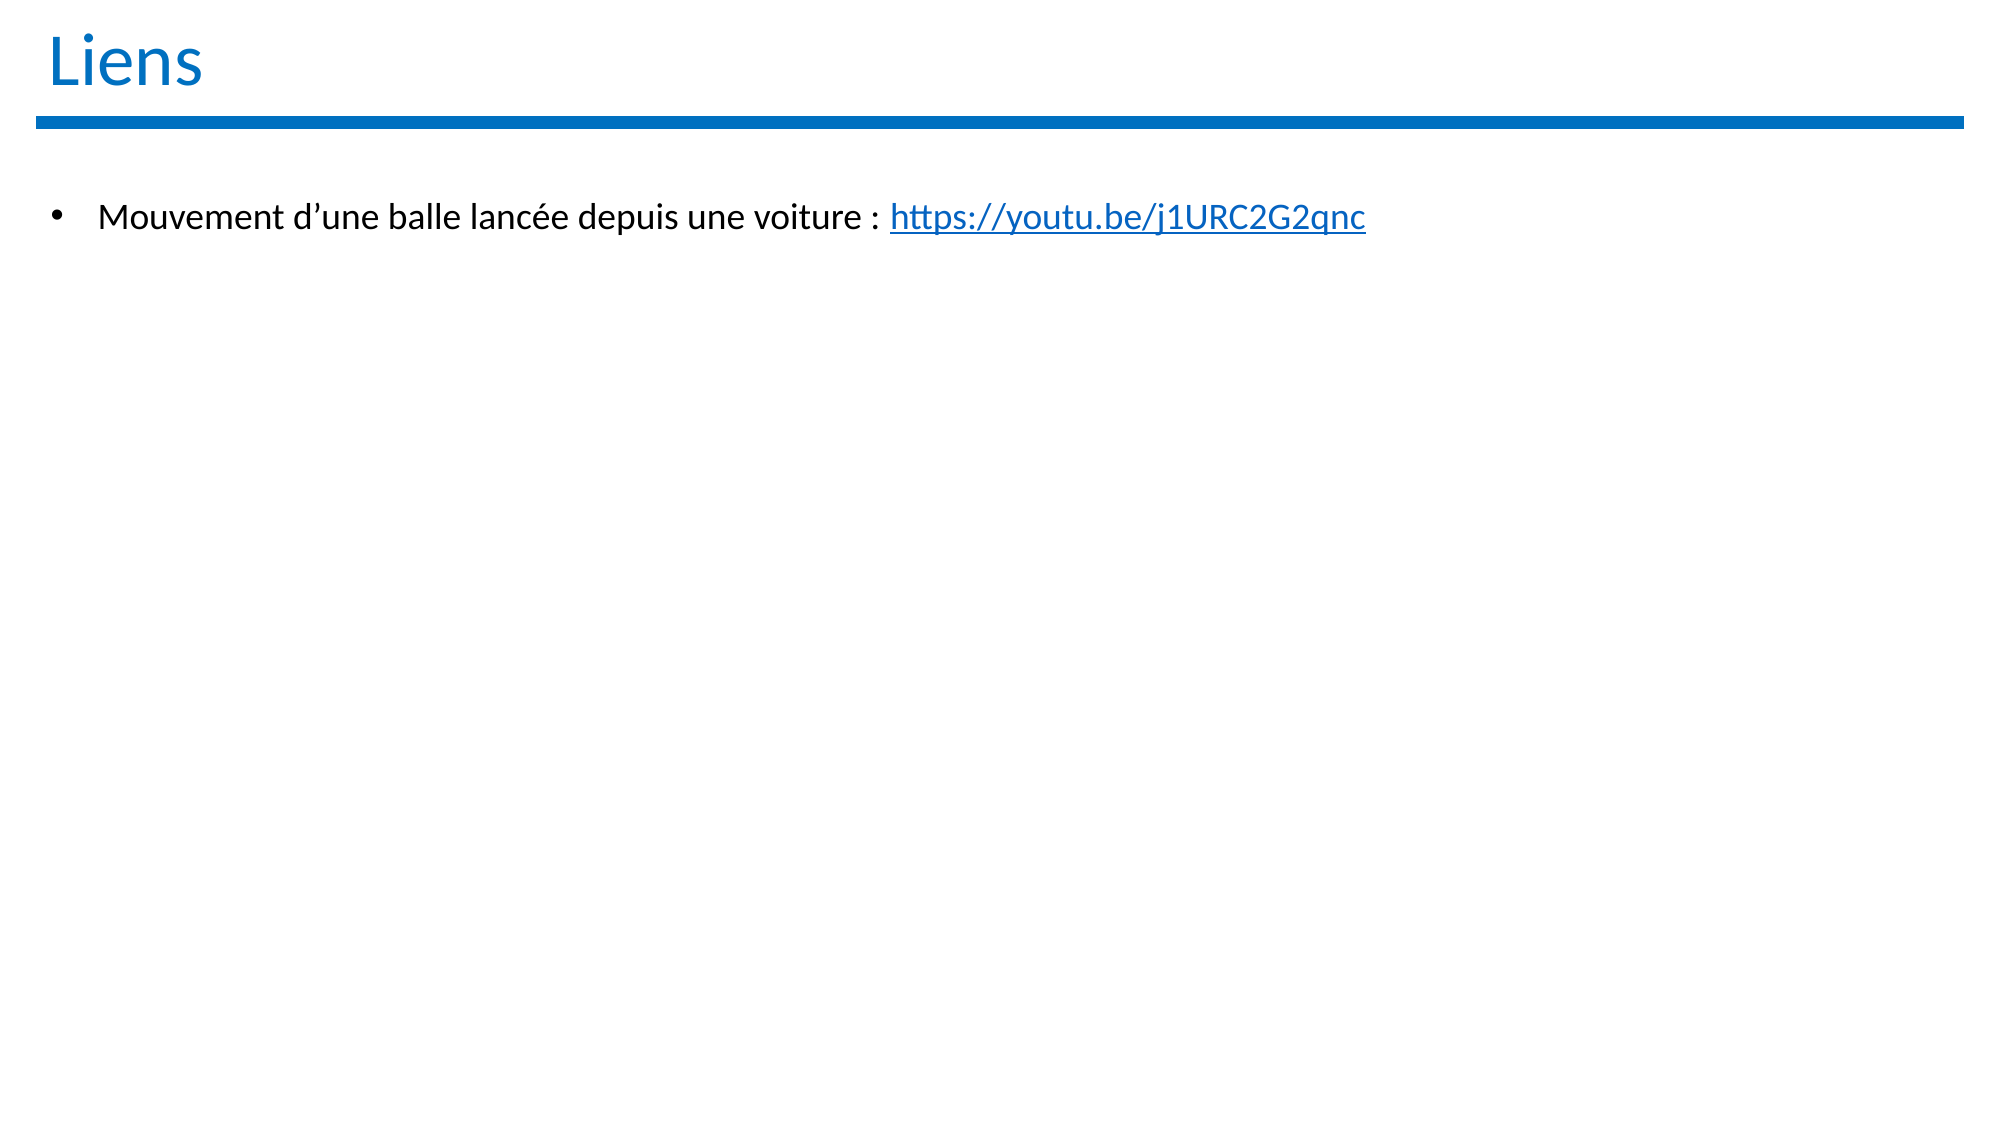

Liens
Mouvement d’une balle lancée depuis une voiture : https://youtu.be/j1URC2G2qnc